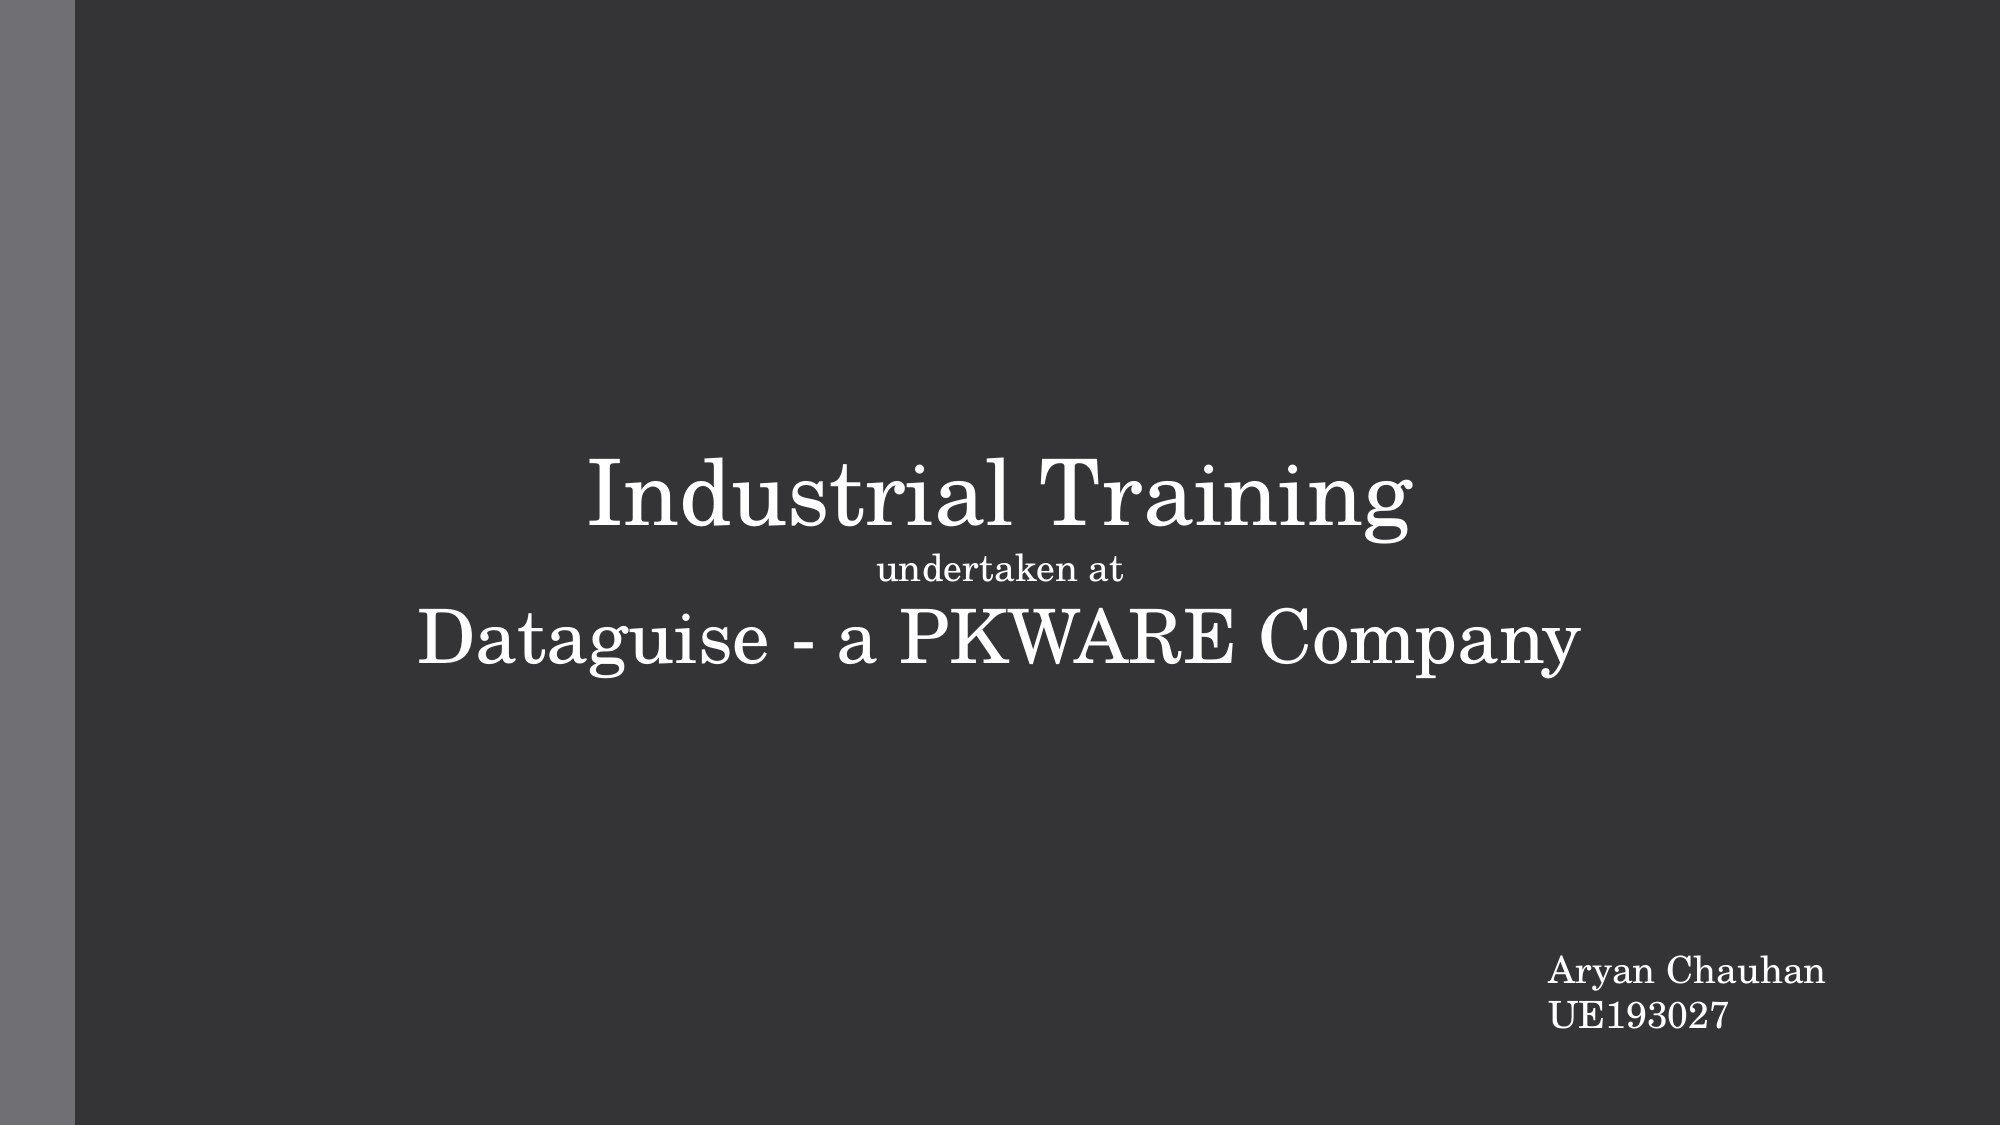

Industrial Training
undertaken at
Dataguise - a PKWARE Company
Aryan Chauhan
UE193027